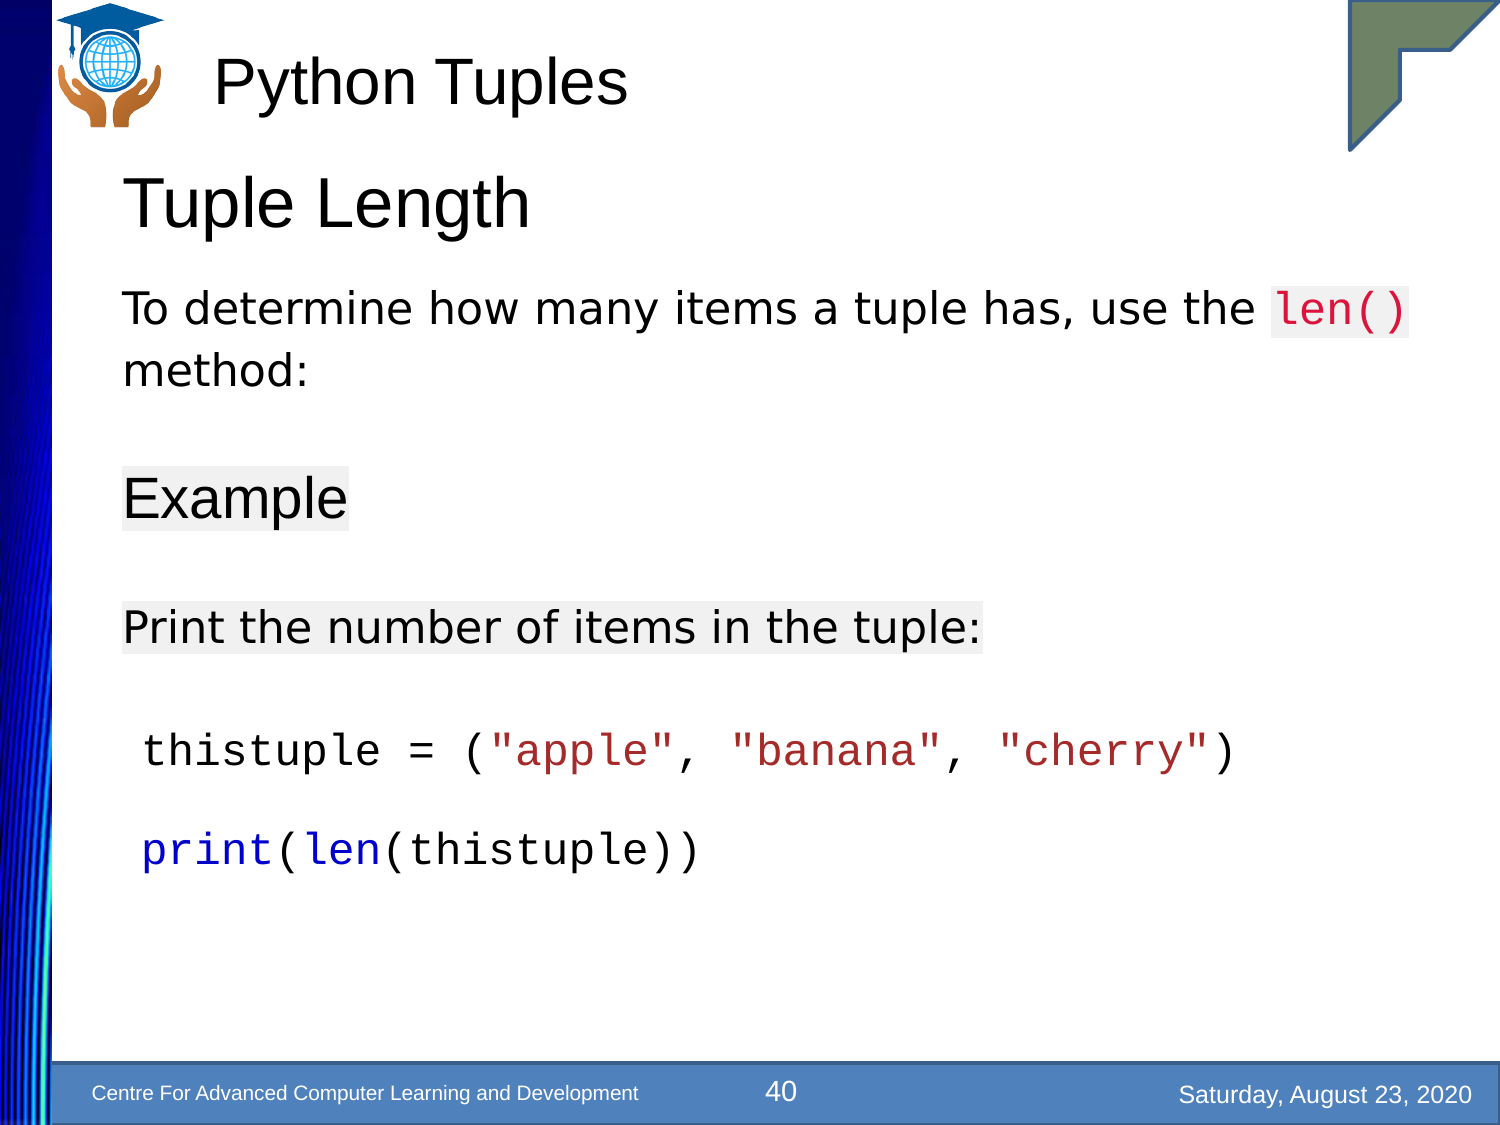

# Python Tuples
Tuple Length
To determine how many items a tuple has, use the len() method:
Example
Print the number of items in the tuple:
thistuple = ("apple", "banana", "cherry")
print(len(thistuple))

40
Saturday, August 23, 2020